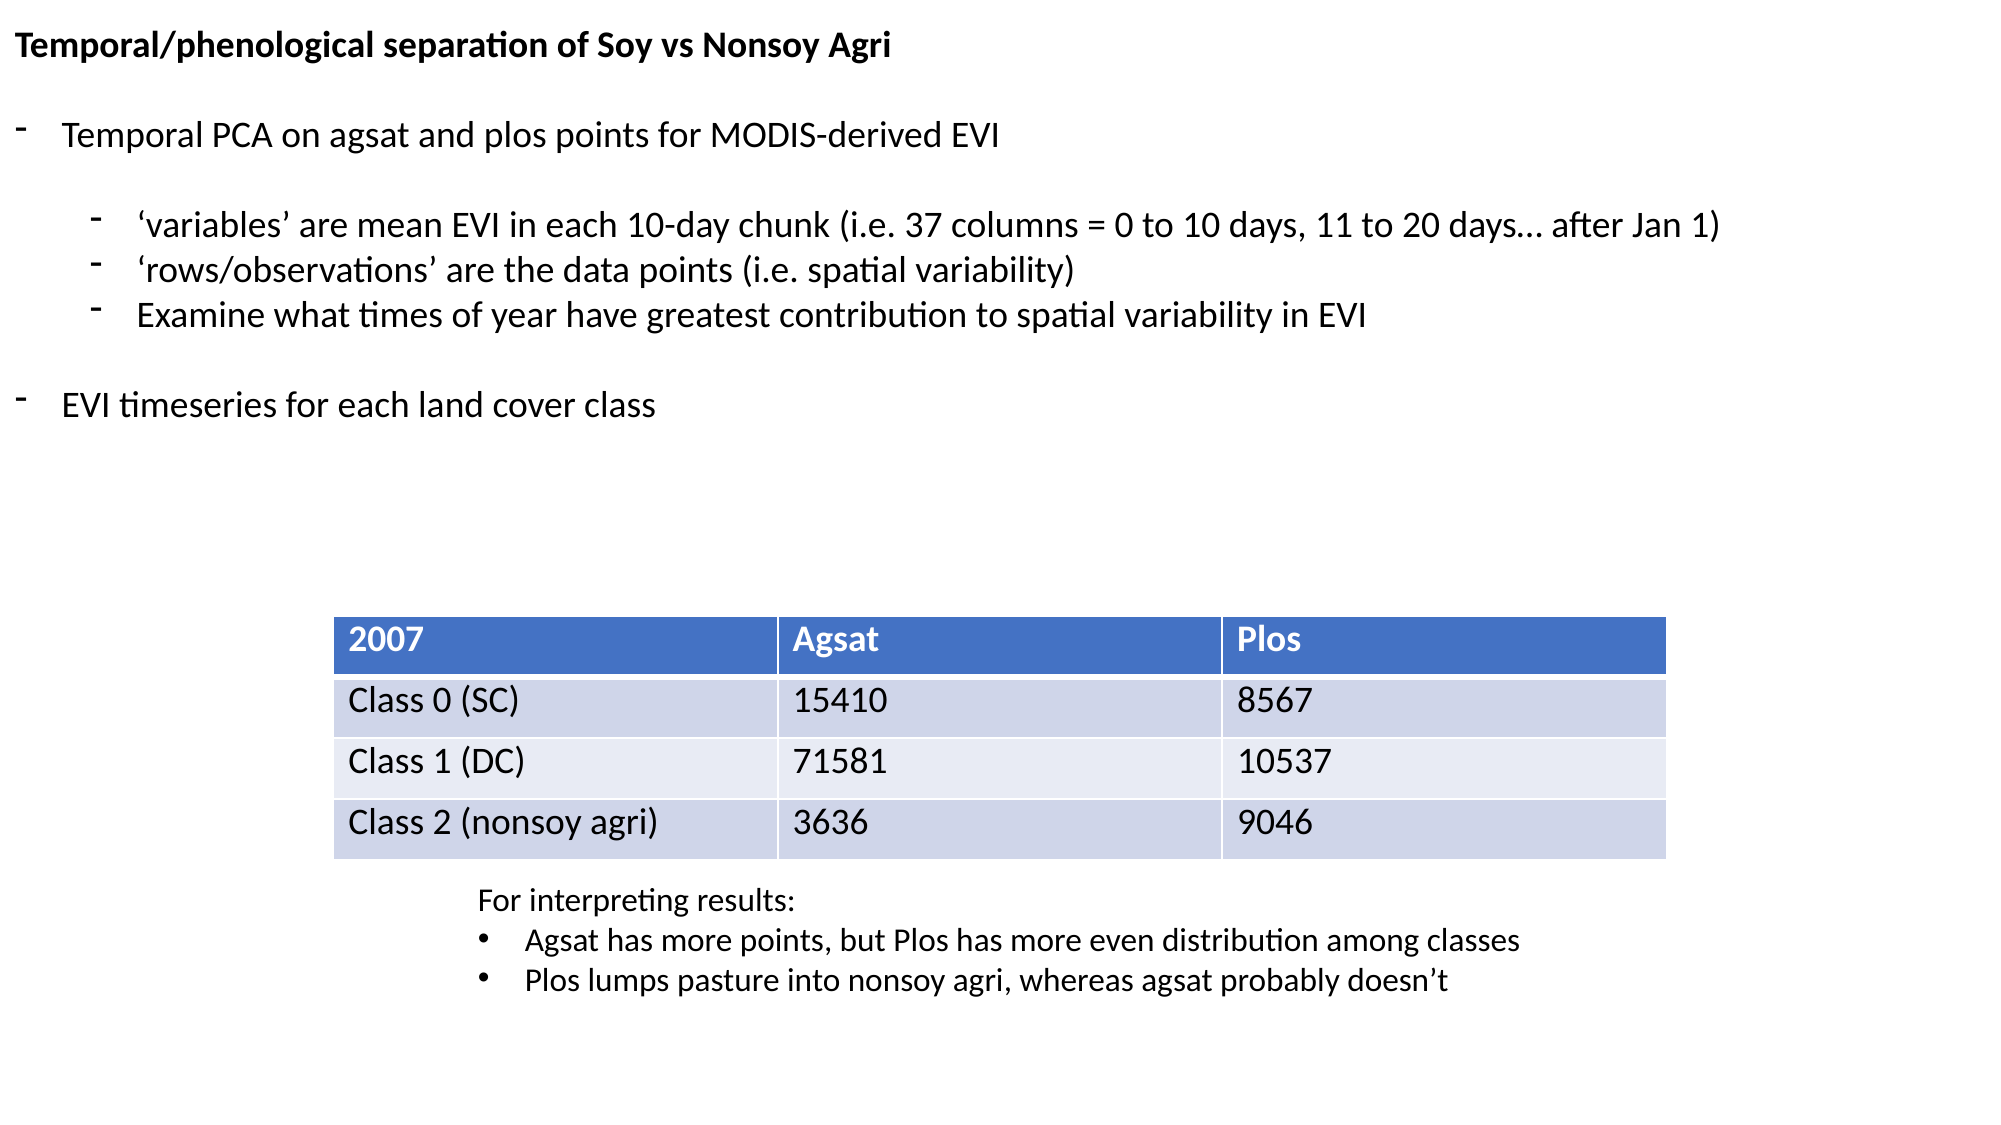

Temporal/phenological separation of Soy vs Nonsoy Agri

Temporal PCA on agsat and plos points for MODIS-derived EVI

‘variables’ are mean EVI in each 10-day chunk (i.e. 37 columns = 0 to 10 days, 11 to 20 days… after Jan 1)
‘rows/observations’ are the data points (i.e. spatial variability)
Examine what times of year have greatest contribution to spatial variability in EVI

EVI timeseries for each land cover class
| 2007 | Agsat | Plos |
| --- | --- | --- |
| Class 0 (SC) | 15410 | 8567 |
| Class 1 (DC) | 71581 | 10537 |
| Class 2 (nonsoy agri) | 3636 | 9046 |
For interpreting results:
Agsat has more points, but Plos has more even distribution among classes
Plos lumps pasture into nonsoy agri, whereas agsat probably doesn’t